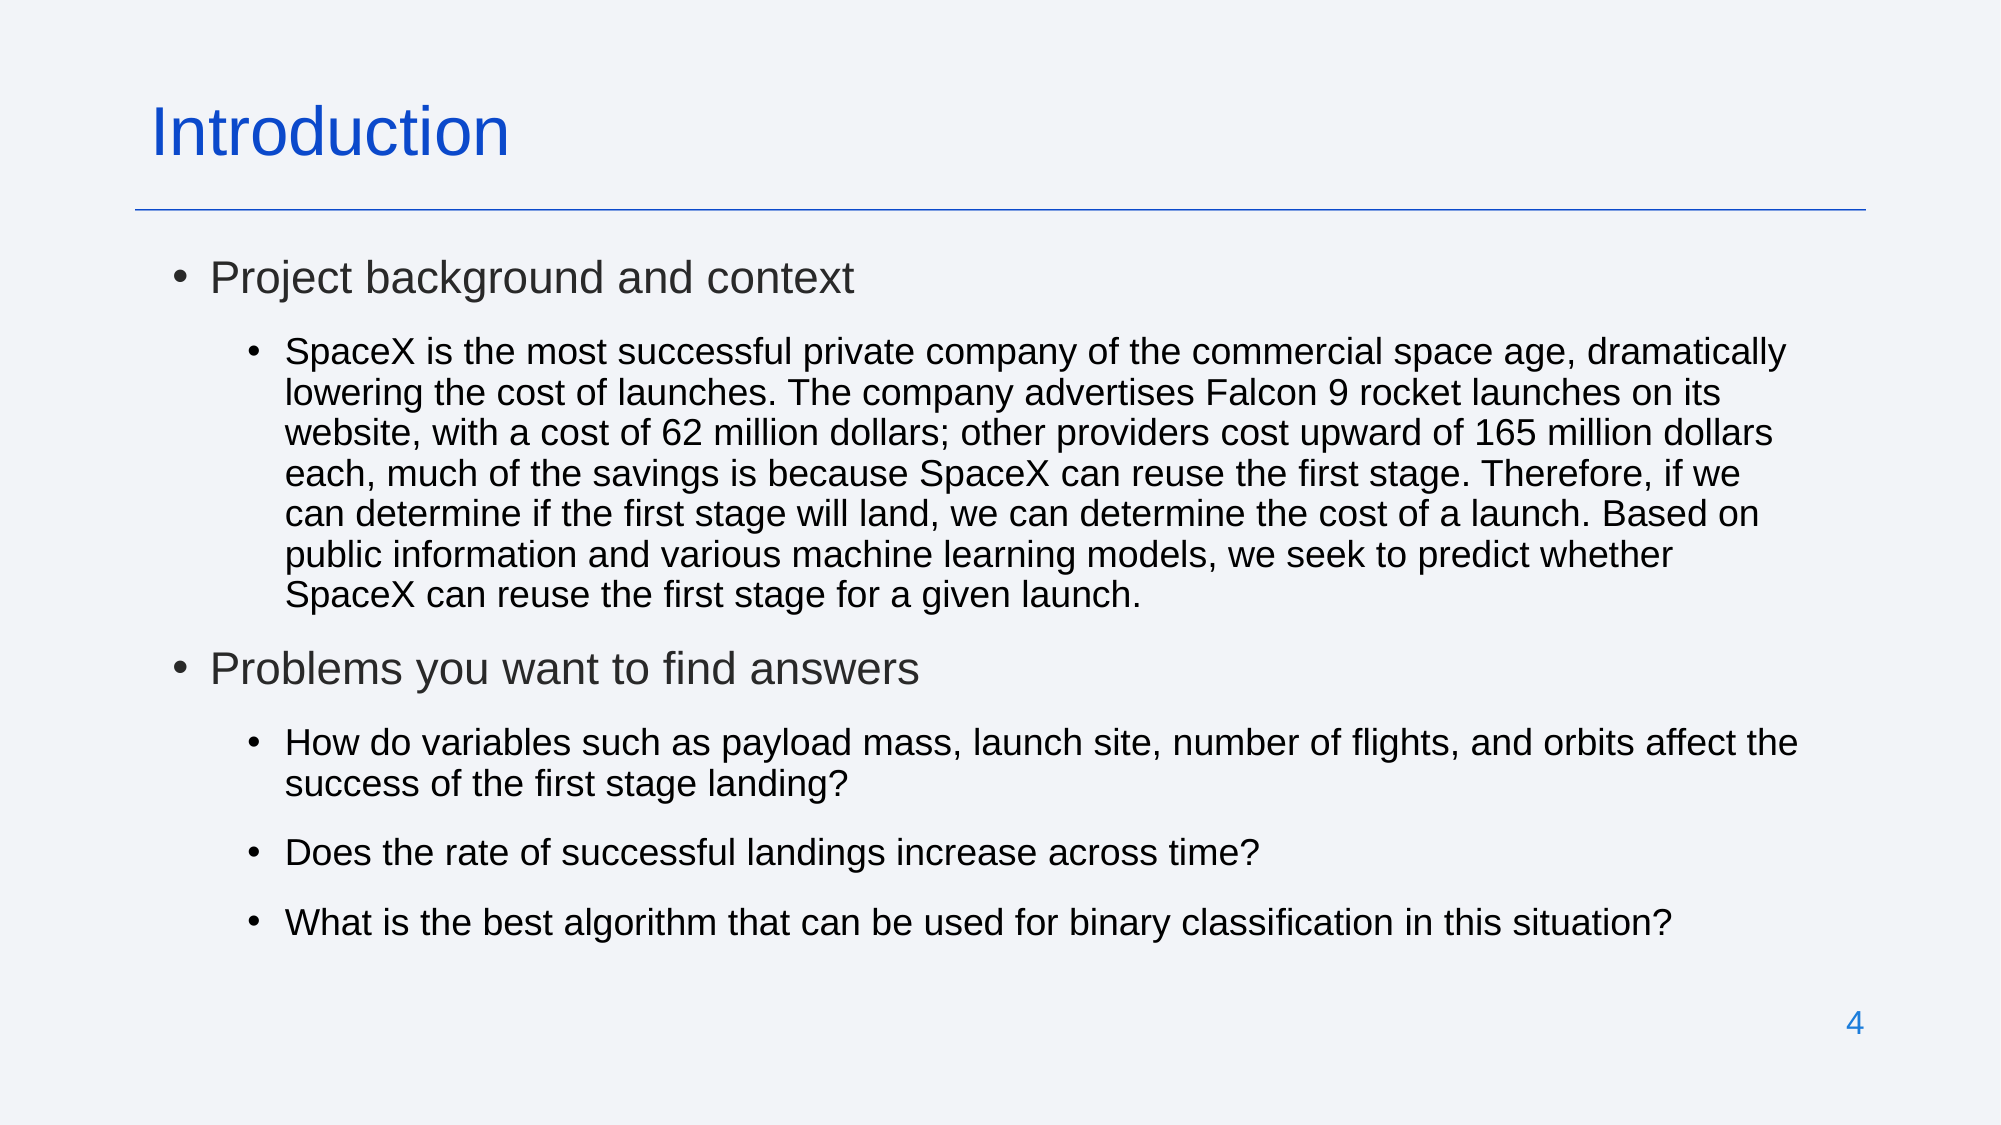

Introduction
Project background and context
SpaceX is the most successful private company of the commercial space age, dramatically lowering the cost of launches. The company advertises Falcon 9 rocket launches on its website, with a cost of 62 million dollars; other providers cost upward of 165 million dollars each, much of the savings is because SpaceX can reuse the first stage. Therefore, if we can determine if the first stage will land, we can determine the cost of a launch. Based on public information and various machine learning models, we seek to predict whether SpaceX can reuse the first stage for a given launch.
Problems you want to find answers
How do variables such as payload mass, launch site, number of flights, and orbits affect the success of the first stage landing?
Does the rate of successful landings increase across time?
What is the best algorithm that can be used for binary classification in this situation?
4